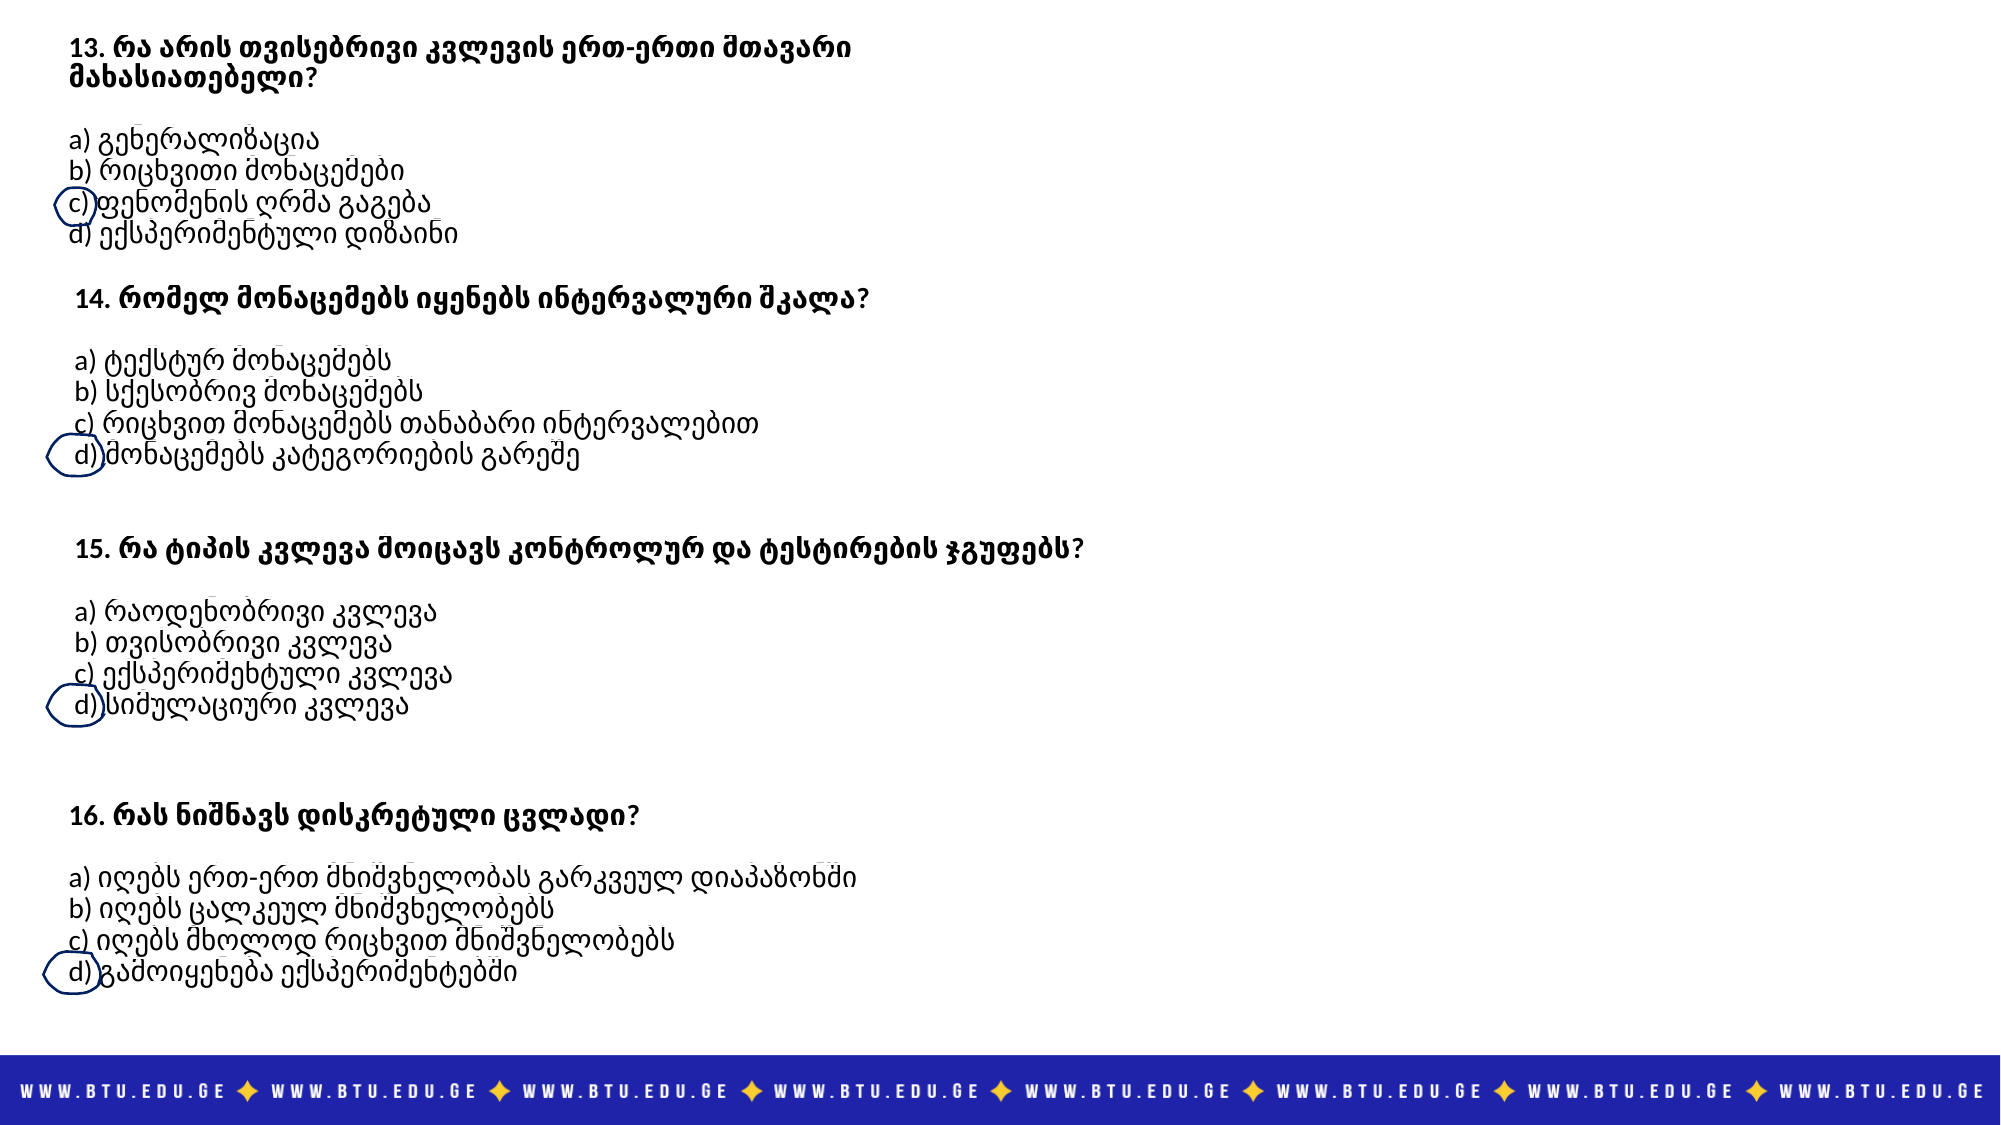

| 13. რა არის თვისებრივი კვლევის ერთ-ერთი მთავარი მახასიათებელი? |
| --- |
|  |
| a) გენერალიზაცია |
| b) რიცხვითი მონაცემები |
| c) ფენომენის ღრმა გაგება |
| d) ექსპერიმენტული დიზაინი |

| 14. რომელ მონაცემებს იყენებს ინტერვალური შკალა? |
| --- |
|  |
| a) ტექსტურ მონაცემებს |
| b) სქესობრივ მონაცემებს |
| c) რიცხვით მონაცემებს თანაბარი ინტერვალებით |
| d) მონაცემებს კატეგორიების გარეშე |

| 15. რა ტიპის კვლევა მოიცავს კონტროლურ და ტესტირების ჯგუფებს? |
| --- |
|  |
| a) რაოდენობრივი კვლევა |
| b) თვისობრივი კვლევა |
| c) ექსპერიმენტული კვლევა |
| d) სიმულაციური კვლევა |

| 16. რას ნიშნავს დისკრეტული ცვლადი? |
| --- |
|  |
| a) იღებს ერთ-ერთ მნიშვნელობას გარკვეულ დიაპაზონში |
| b) იღებს ცალკეულ მნიშვნელობებს |
| c) იღებს მხოლოდ რიცხვით მნიშვნელობებს |
| d) გამოიყენება ექსპერიმენტებში |